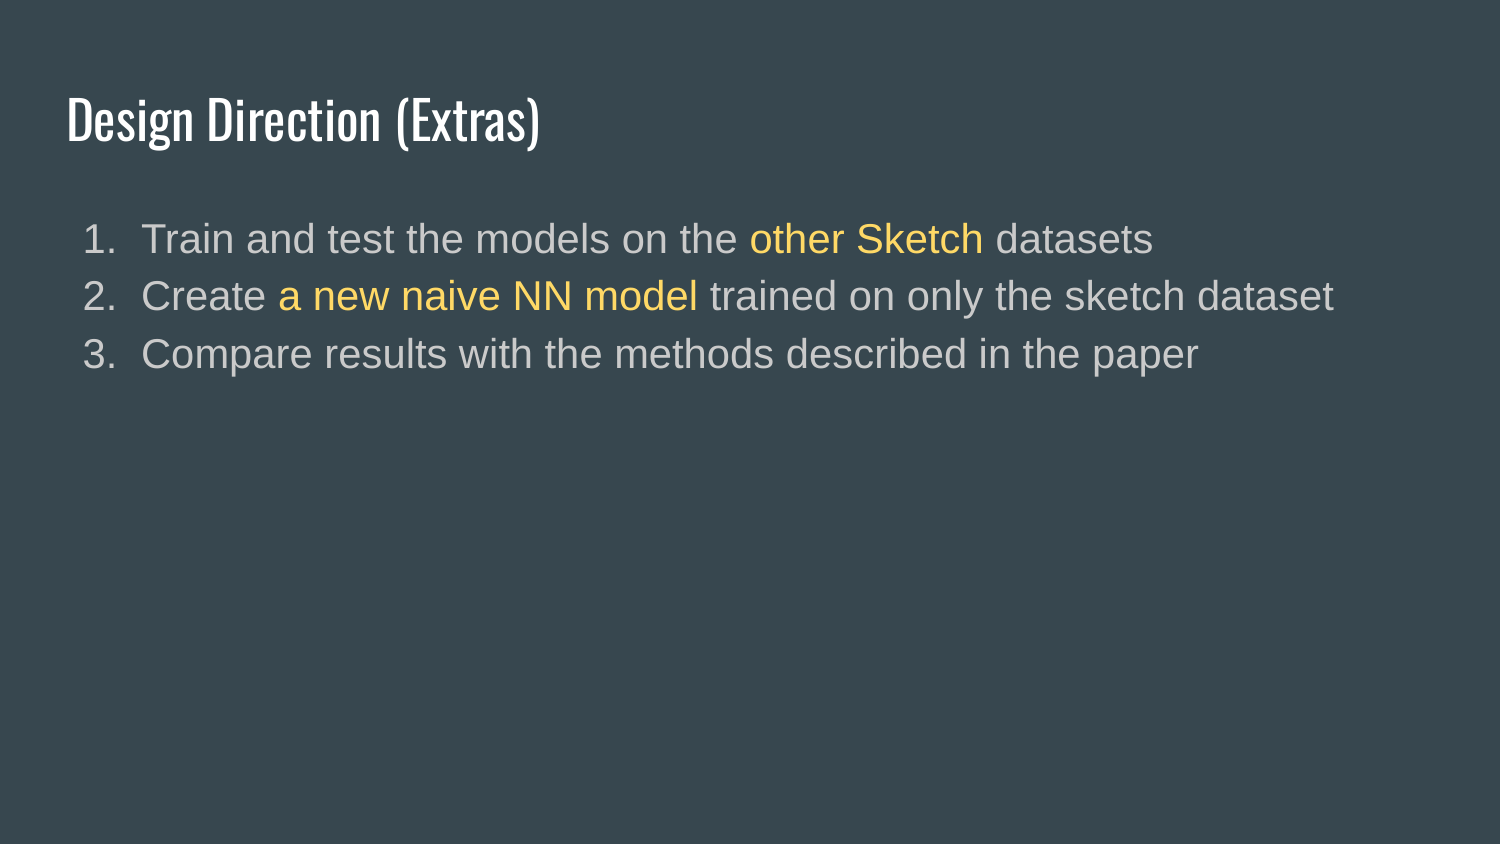

# Design Direction (Extras)
Train and test the models on the other Sketch datasets
Create a new naive NN model trained on only the sketch dataset
Compare results with the methods described in the paper